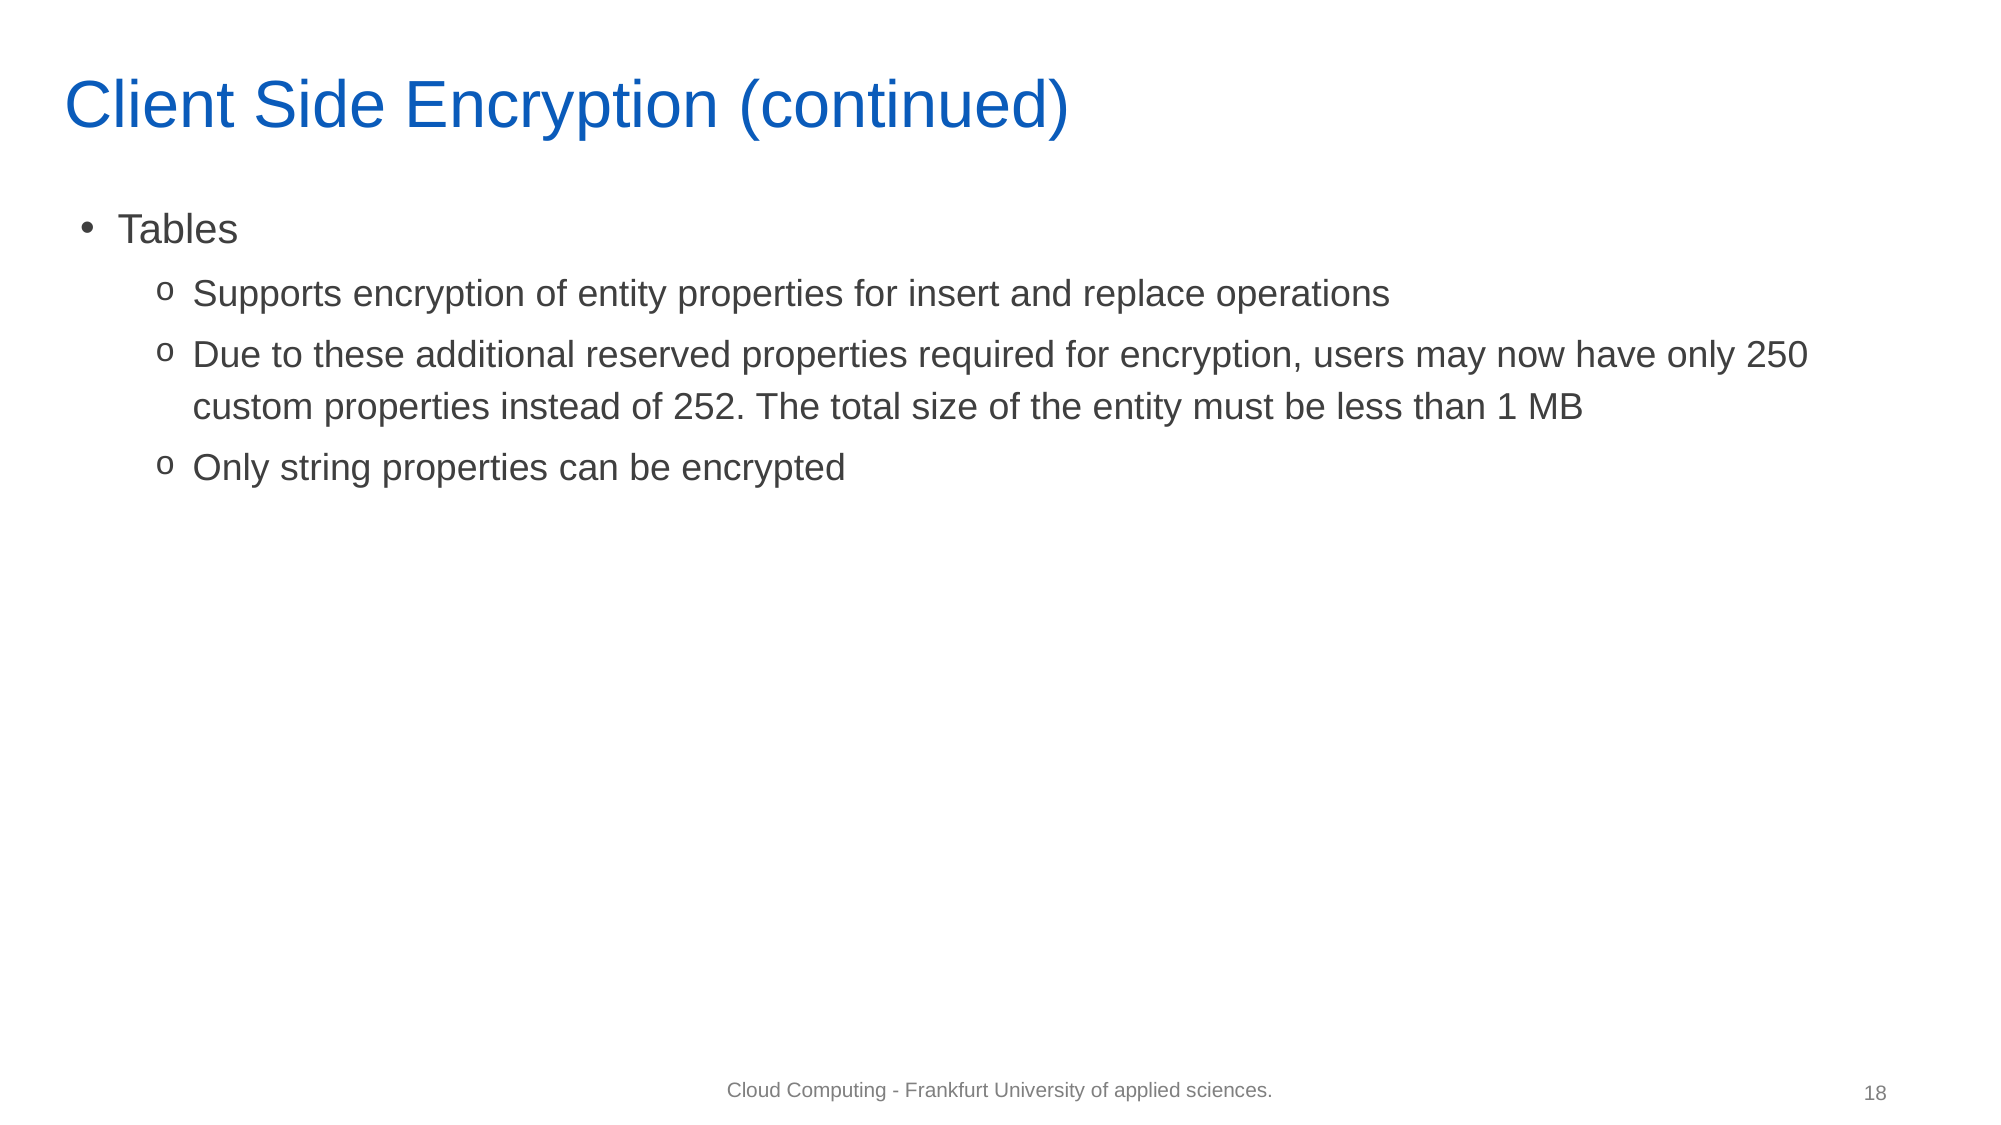

# Client Side Encryption (continued)
Tables
Supports encryption of entity properties for insert and replace operations
Due to these additional reserved properties required for encryption, users may now have only 250 custom properties instead of 252. The total size of the entity must be less than 1 MB
Only string properties can be encrypted

18